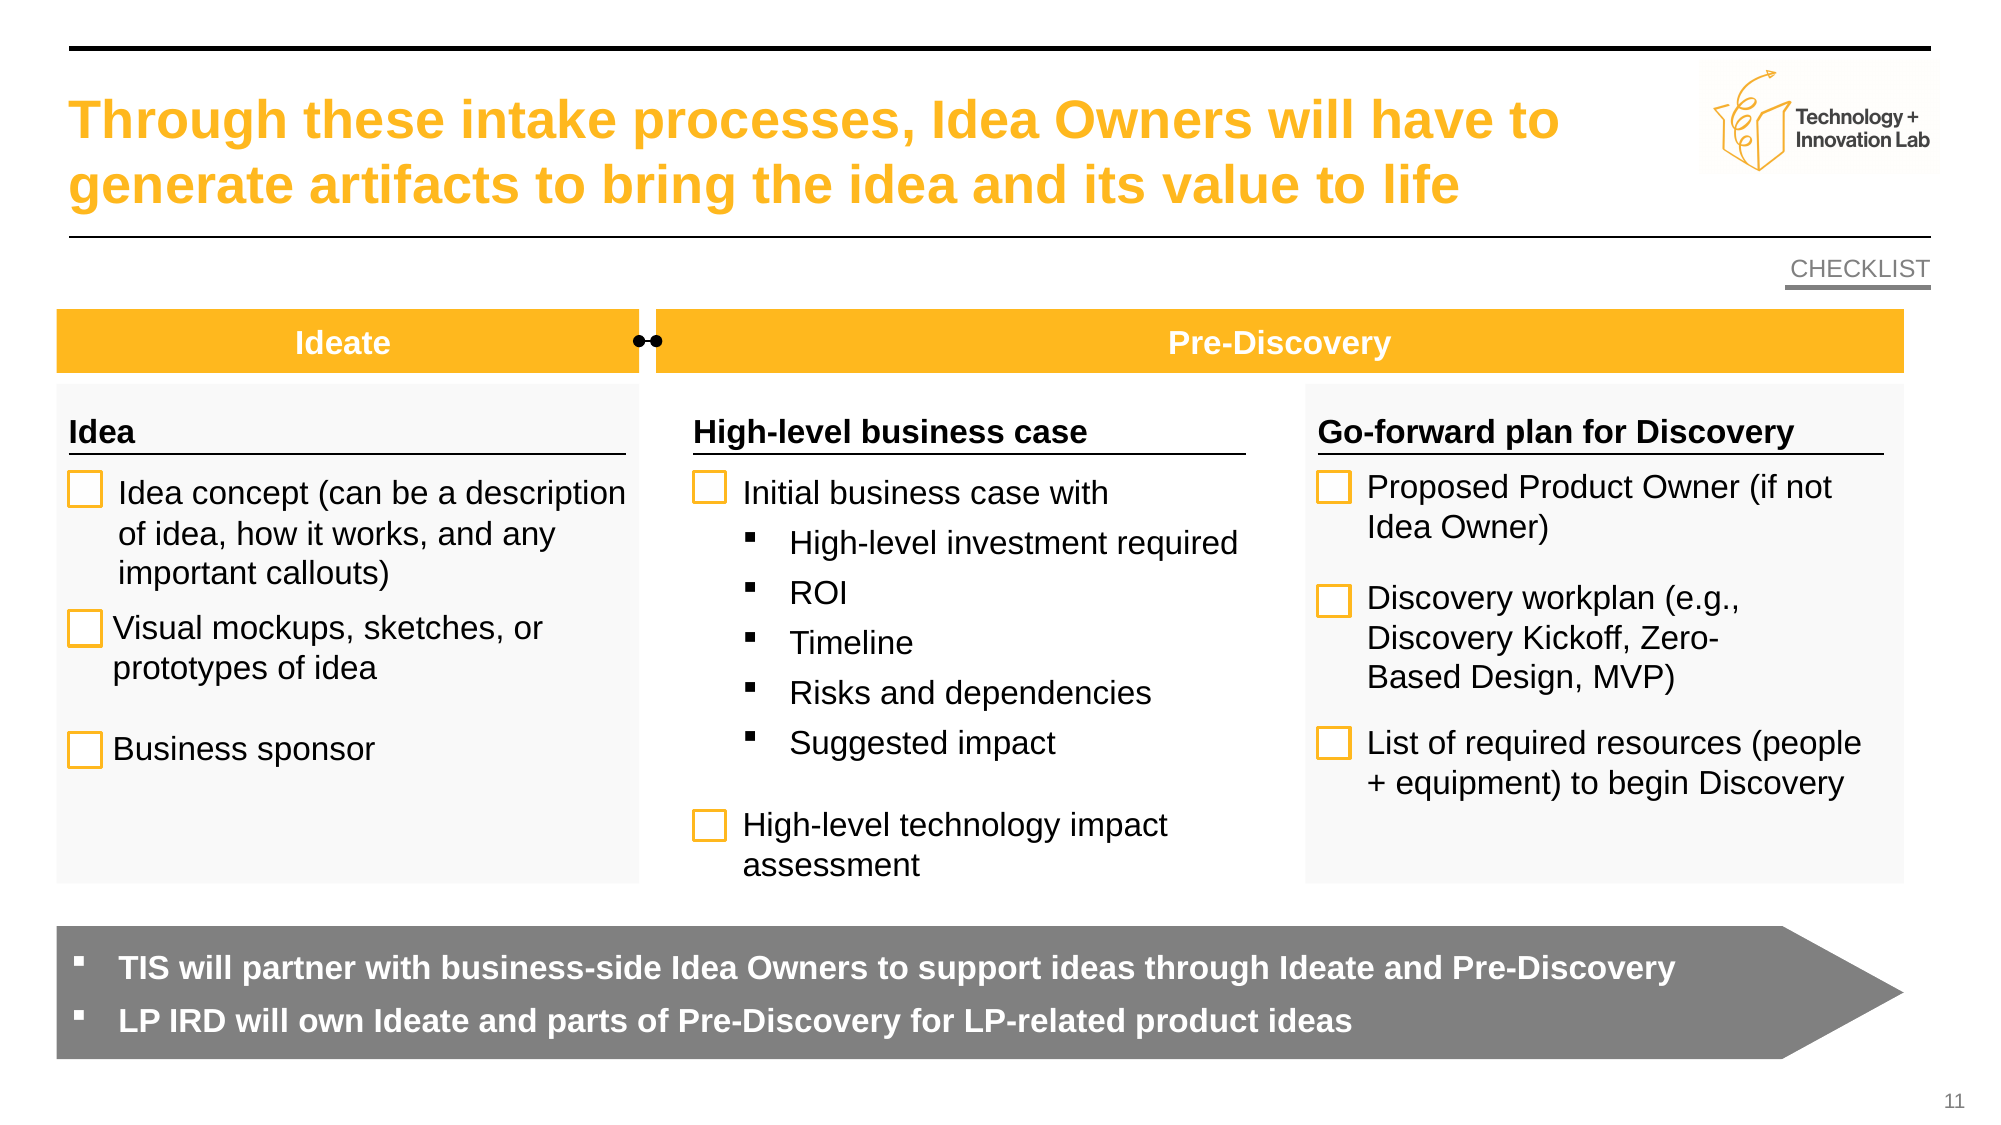

# Through these intake processes, Idea Owners will have to generate artifacts to bring the idea and its value to life
CHECKLIST
Ideate
Pre-Discovery

Idea
High-level business case
Go-forward plan for Discovery
Proposed Product Owner (if not Idea Owner)

Idea concept (can be a description of idea, how it works, and any important callouts)

Initial business case with
High-level investment required
ROI
Timeline
Risks and dependencies
Suggested impact

Discovery workplan (e.g., Discovery Kickoff, Zero-Based Design, MVP)

Visual mockups, sketches, or prototypes of idea

List of required resources (people + equipment) to begin Discovery
Business sponsor

High-level technology impact assessment

TIS will partner with business-side Idea Owners to support ideas through Ideate and Pre-Discovery
LP IRD will own Ideate and parts of Pre-Discovery for LP-related product ideas